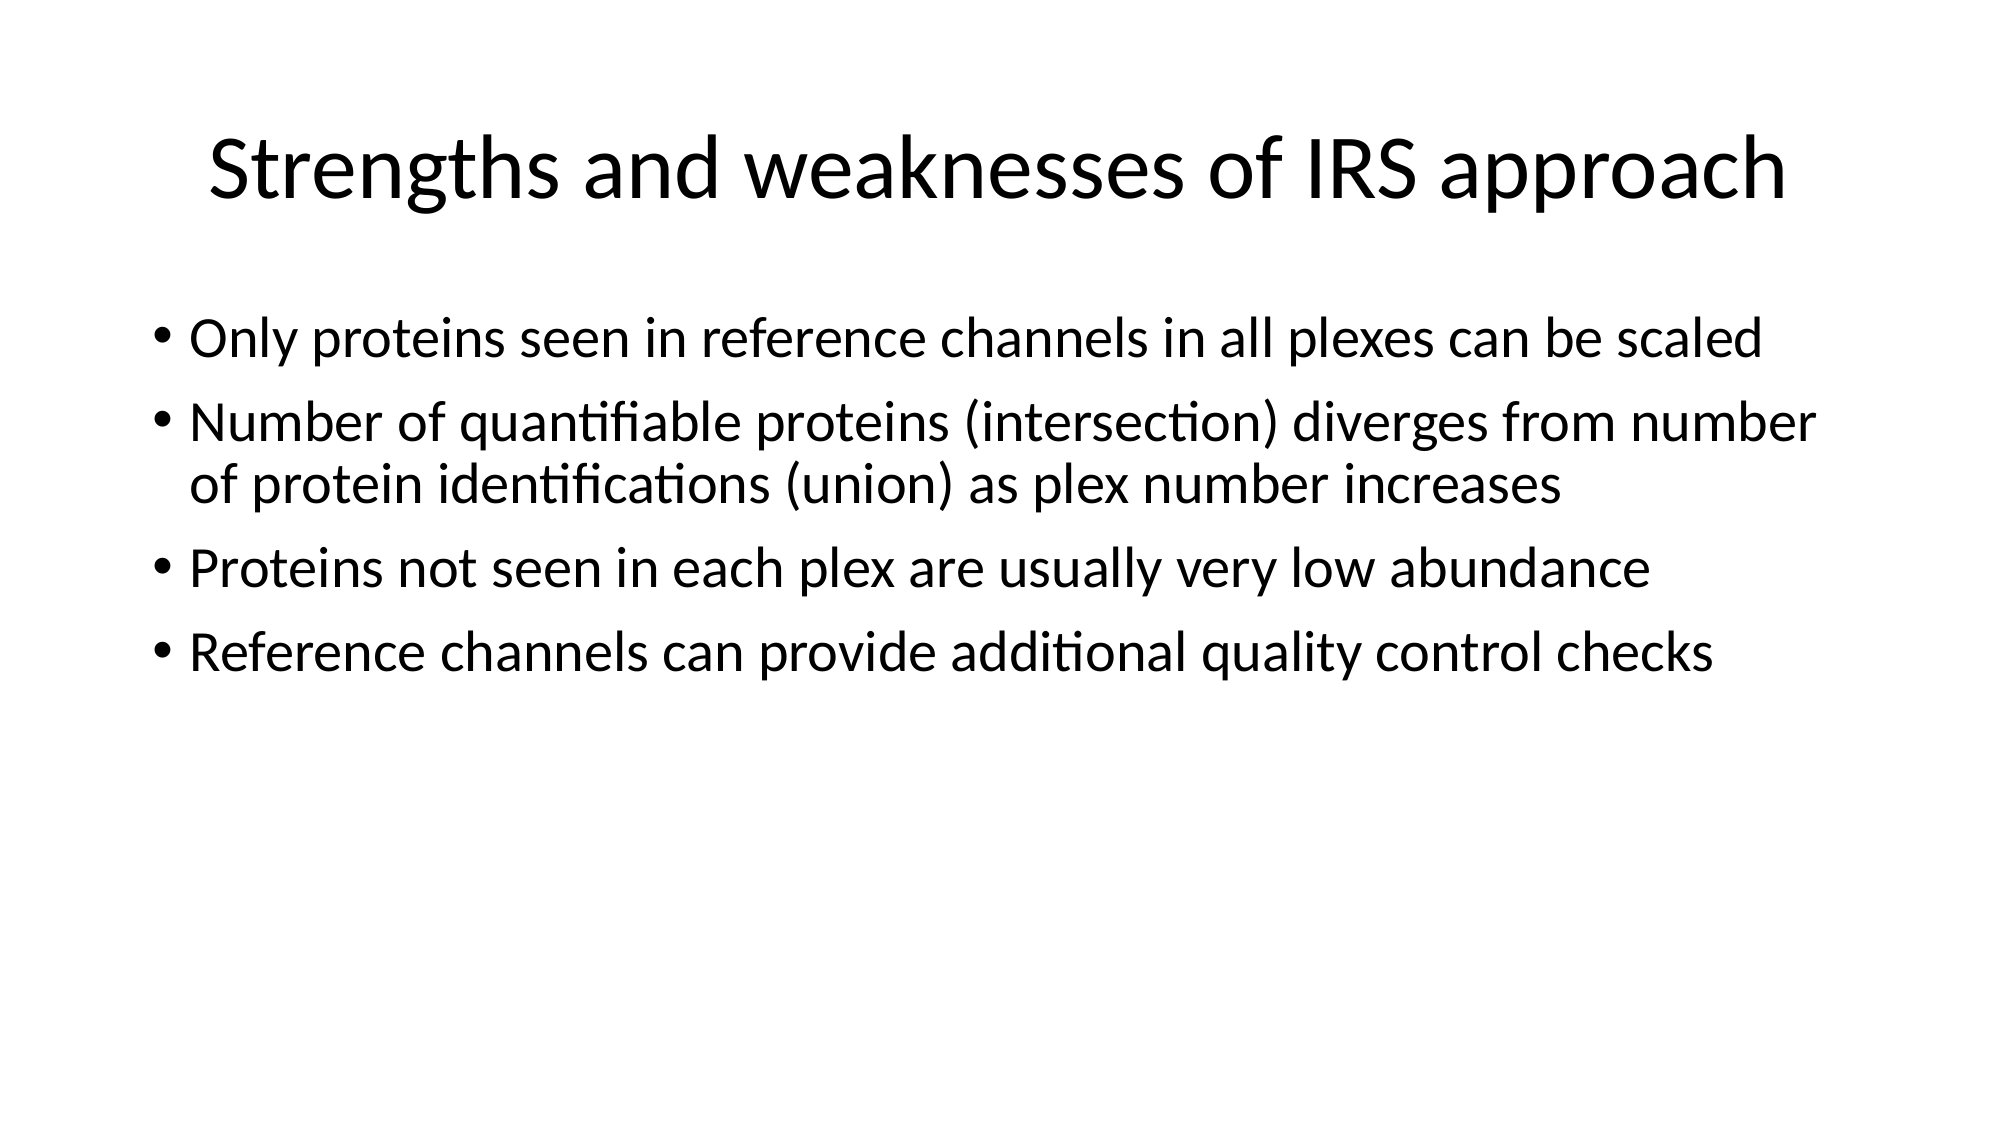

# Strengths and weaknesses of IRS approach
Only proteins seen in reference channels in all plexes can be scaled
Number of quantifiable proteins (intersection) diverges from number of protein identifications (union) as plex number increases
Proteins not seen in each plex are usually very low abundance
Reference channels can provide additional quality control checks